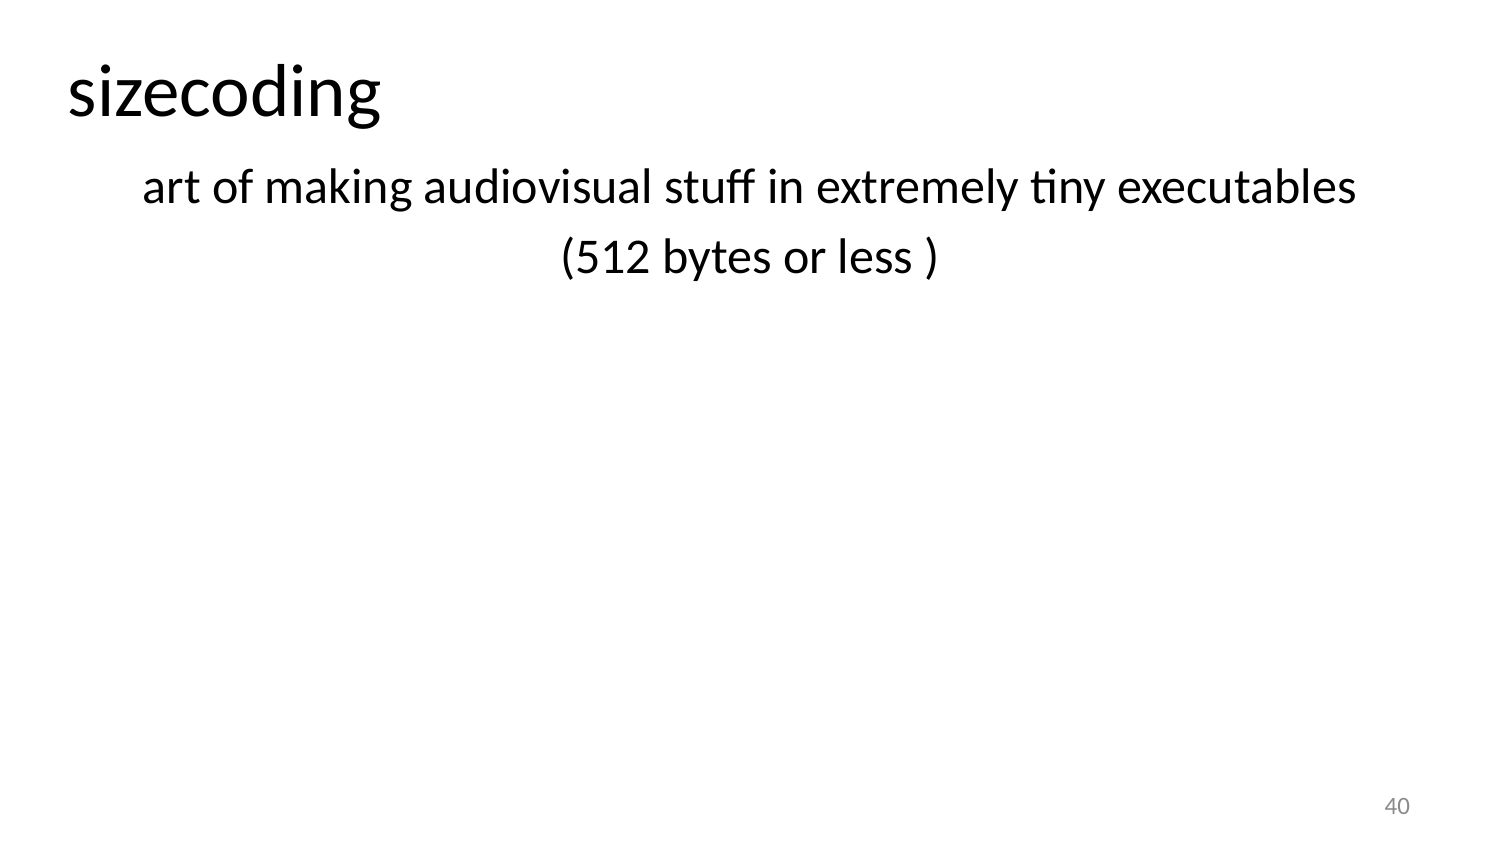

sizecoding
art of making audiovisual stuff in extremely tiny executables
(512 bytes or less )
40